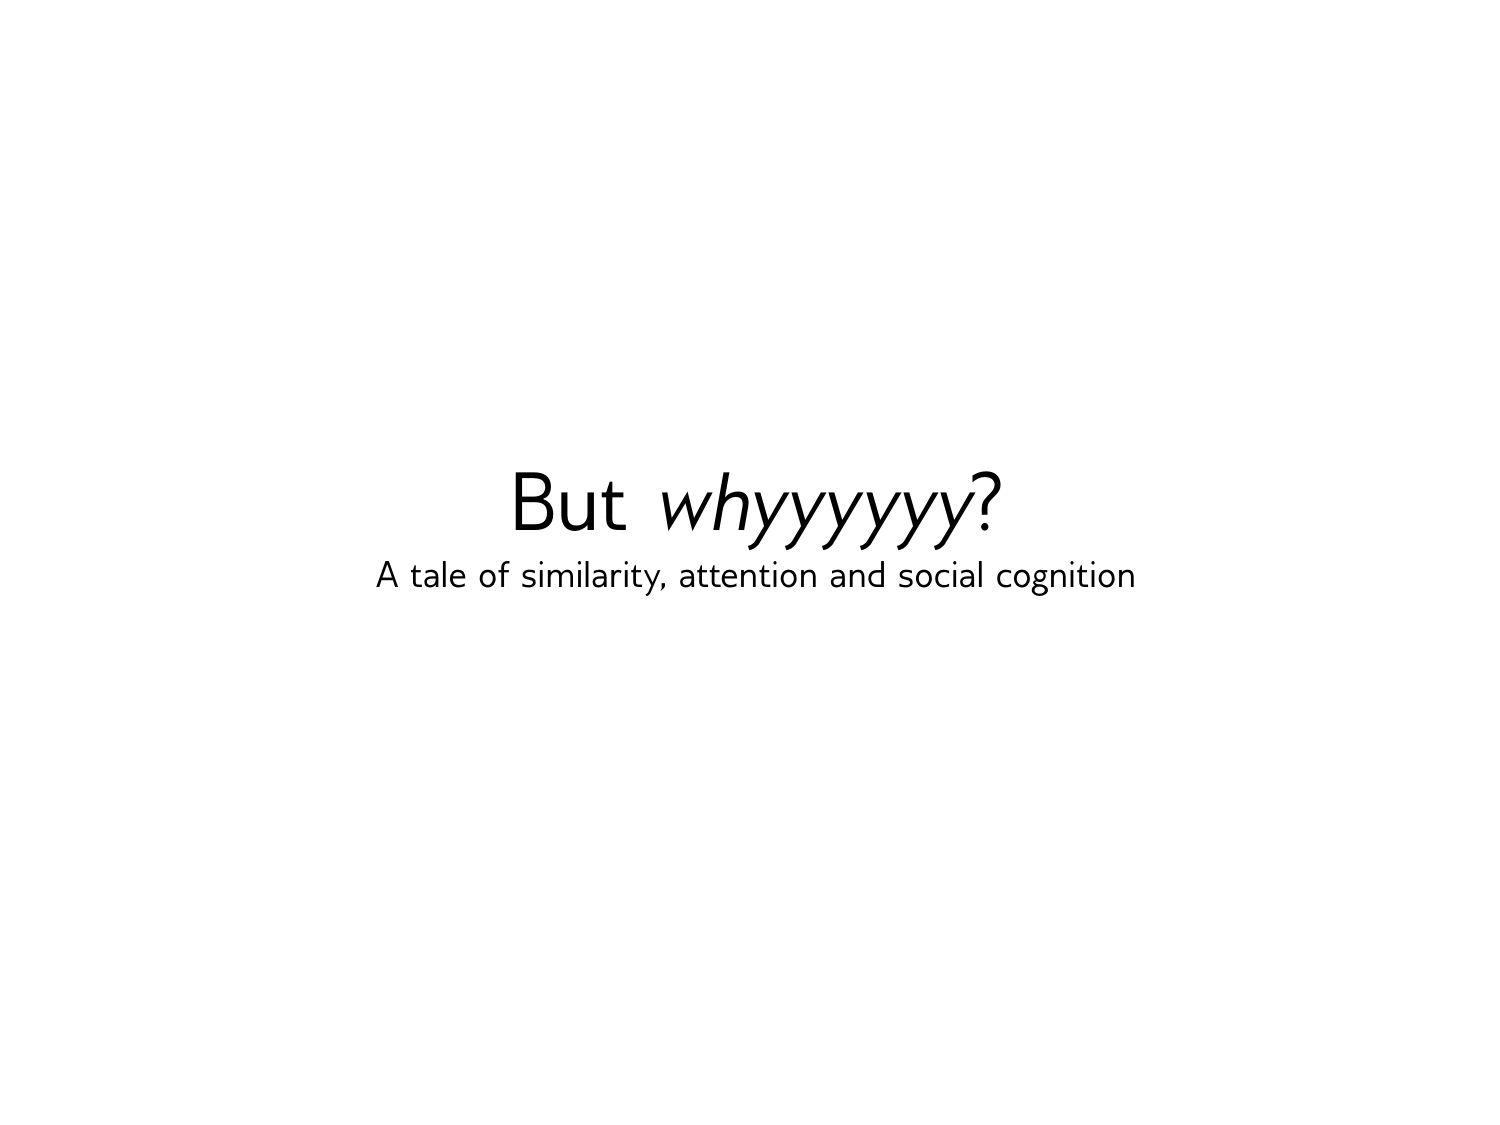

# But whyyyyyy?
A tale of similarity, attention and social cognition